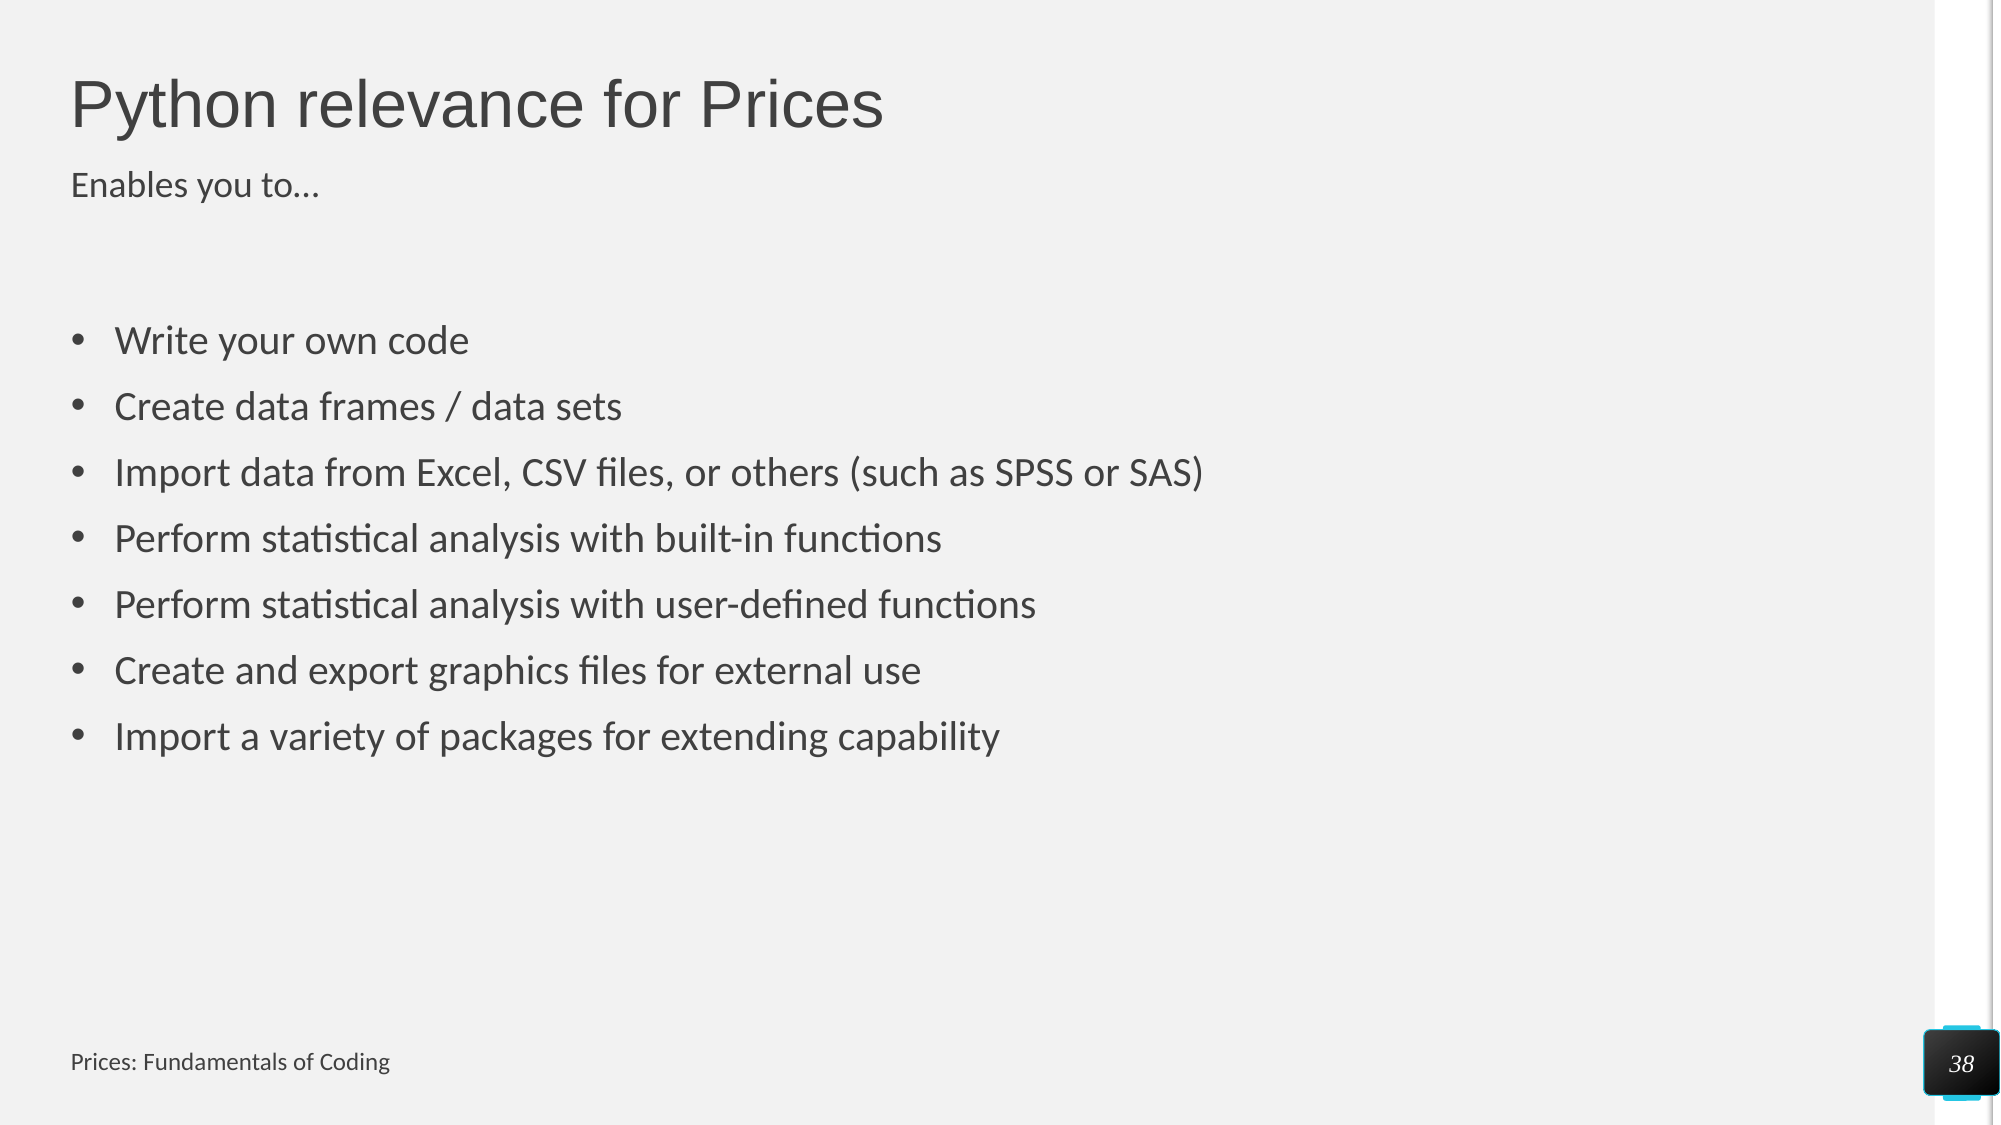

# Python relevance for Prices
Enables you to…

Write your own code
Create data frames / data sets
Import data from Excel, CSV files, or others (such as SPSS or SAS)
Perform statistical analysis with built-in functions
Perform statistical analysis with user-defined functions
Create and export graphics files for external use
Import a variety of packages for extending capability
38
Prices: Fundamentals of Coding